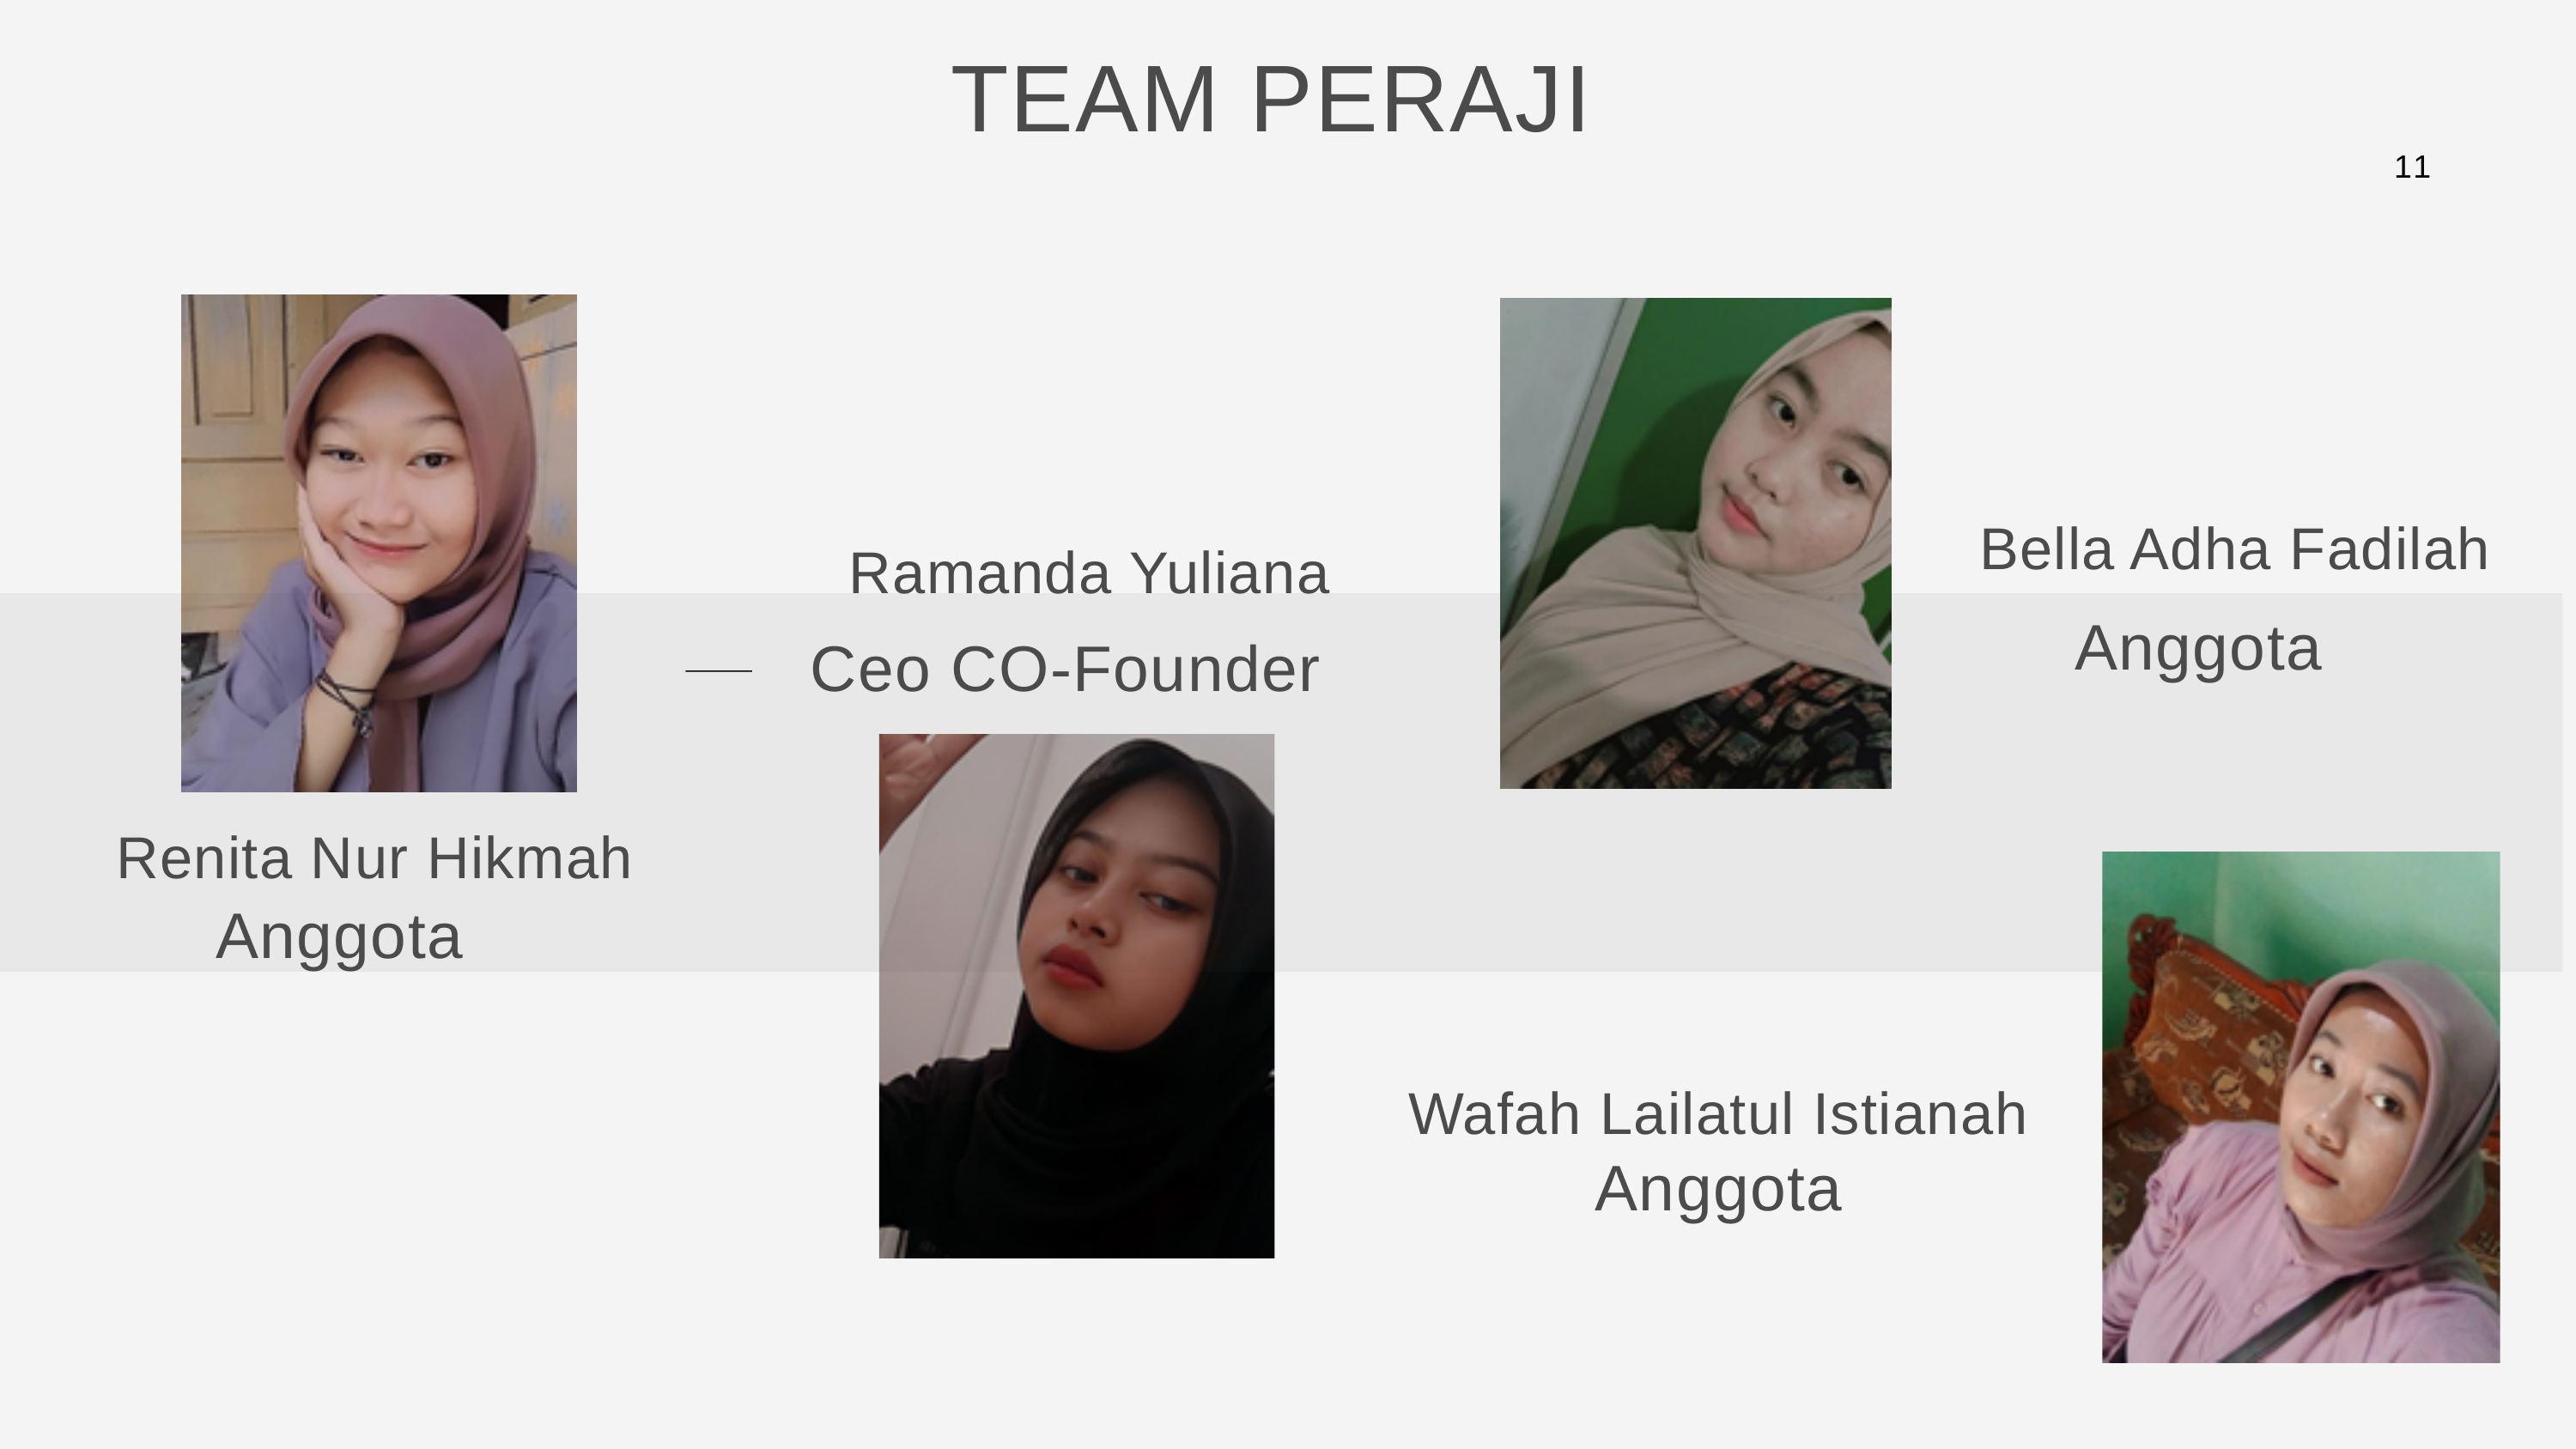

TEAM PERAJI
11

Bella Adha Fadilah
Ramanda Yuliana
Anggota
Ceo CO-Founder

Renita Nur Hikmah

Anggota
Wafah Lailatul Istianah
Anggota